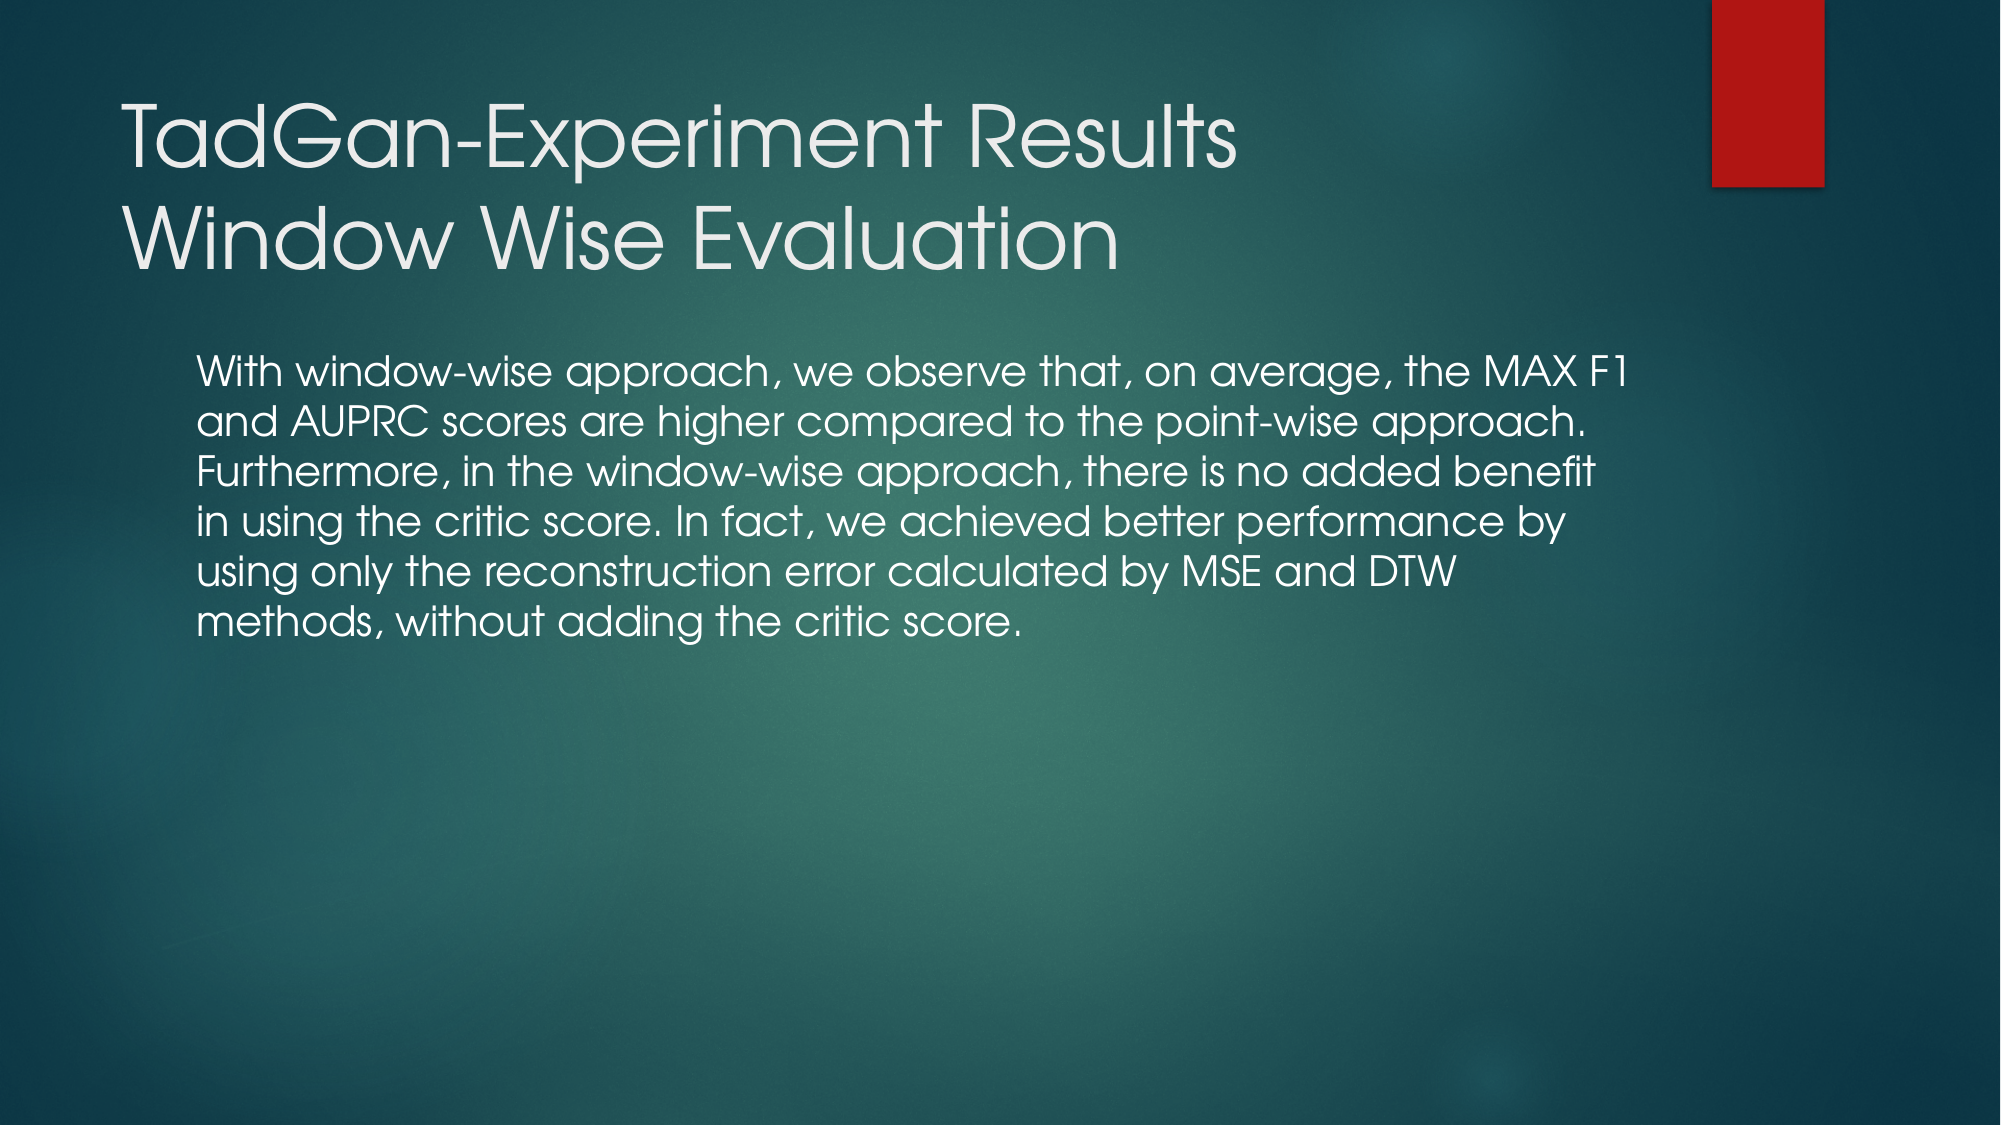

# TadGan-Experiment Results
Window Wise Evaluation
With window-wise approach, we observe that, on average, the MAX F1 and AUPRC scores are higher compared to the point-wise approach. Furthermore, in the window-wise approach, there is no added benefit in using the critic score. In fact, we achieved better performance by using only the reconstruction error calculated by MSE and DTW methods, without adding the critic score.